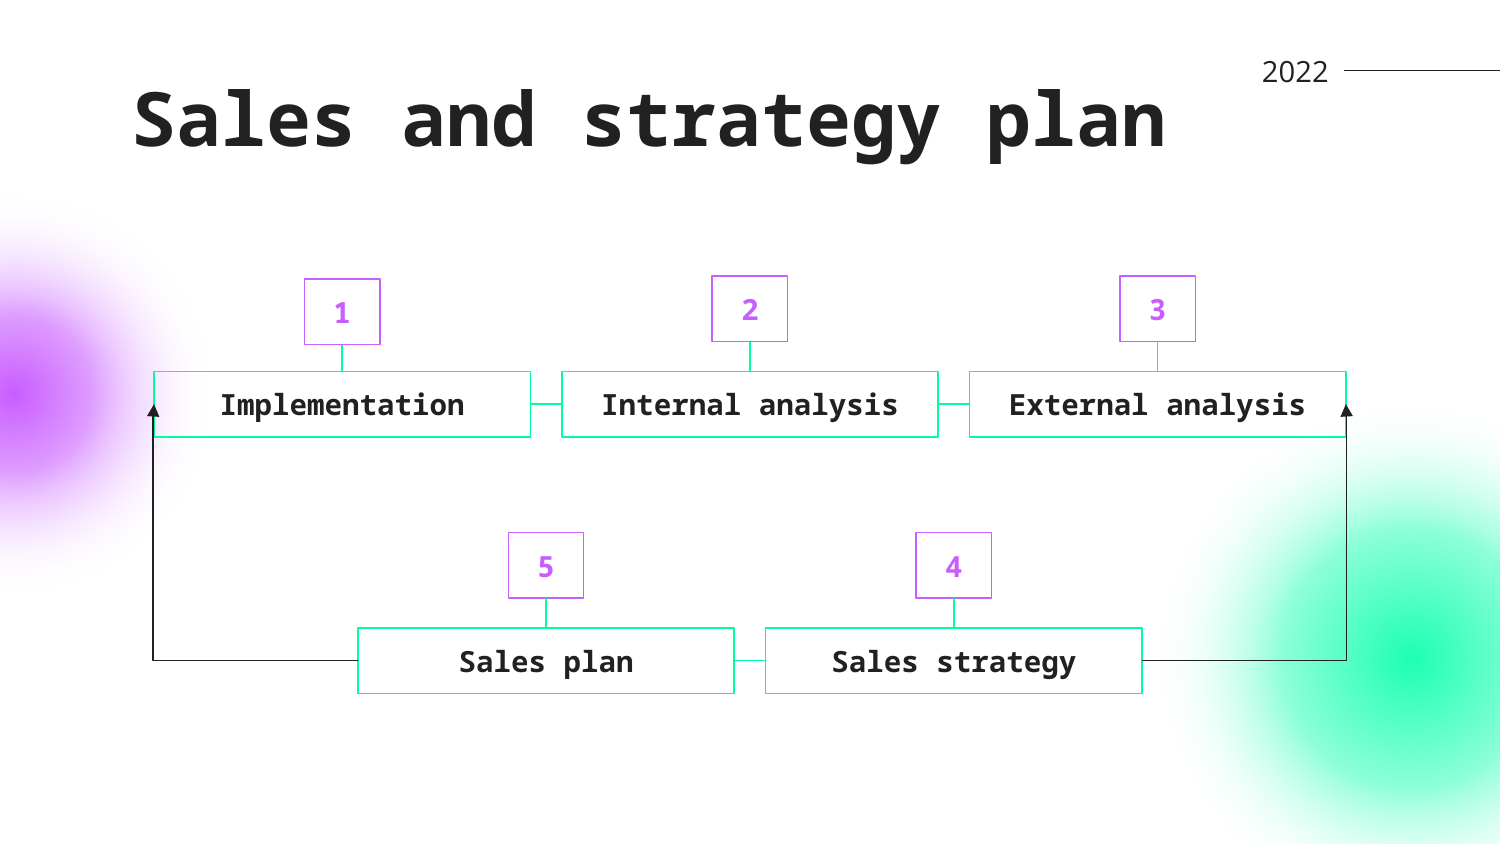

2022
# Sales and strategy plan
2
3
1
Implementation
Internal analysis
External analysis
5
4
Sales plan
Sales strategy